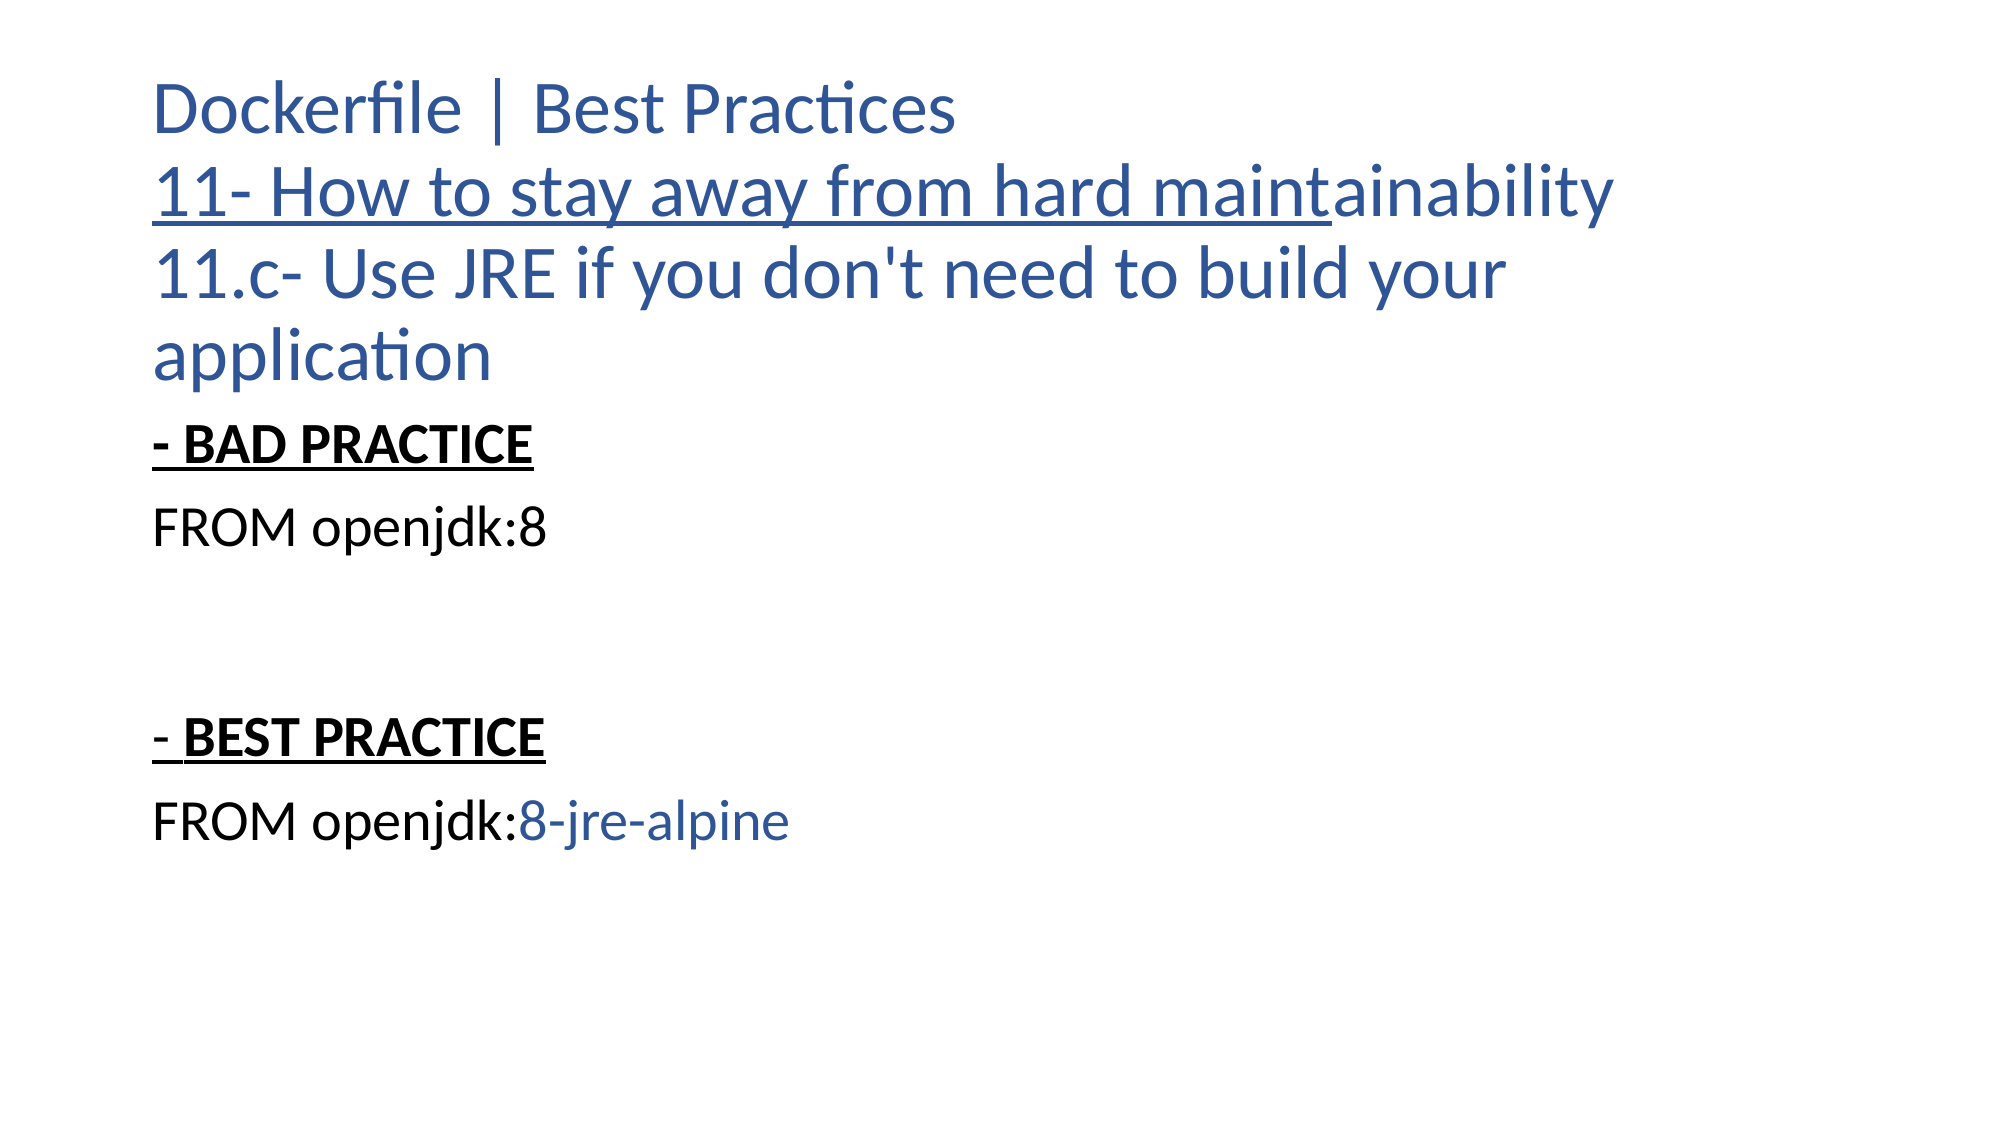

# Dockerfile | Best Practices 11- How to stay away from hard maintainability 11.c- Use JRE if you don't need to build your application
- BAD PRACTICE
FROM openjdk:8
- BEST PRACTICE
FROM openjdk:8-jre-alpine